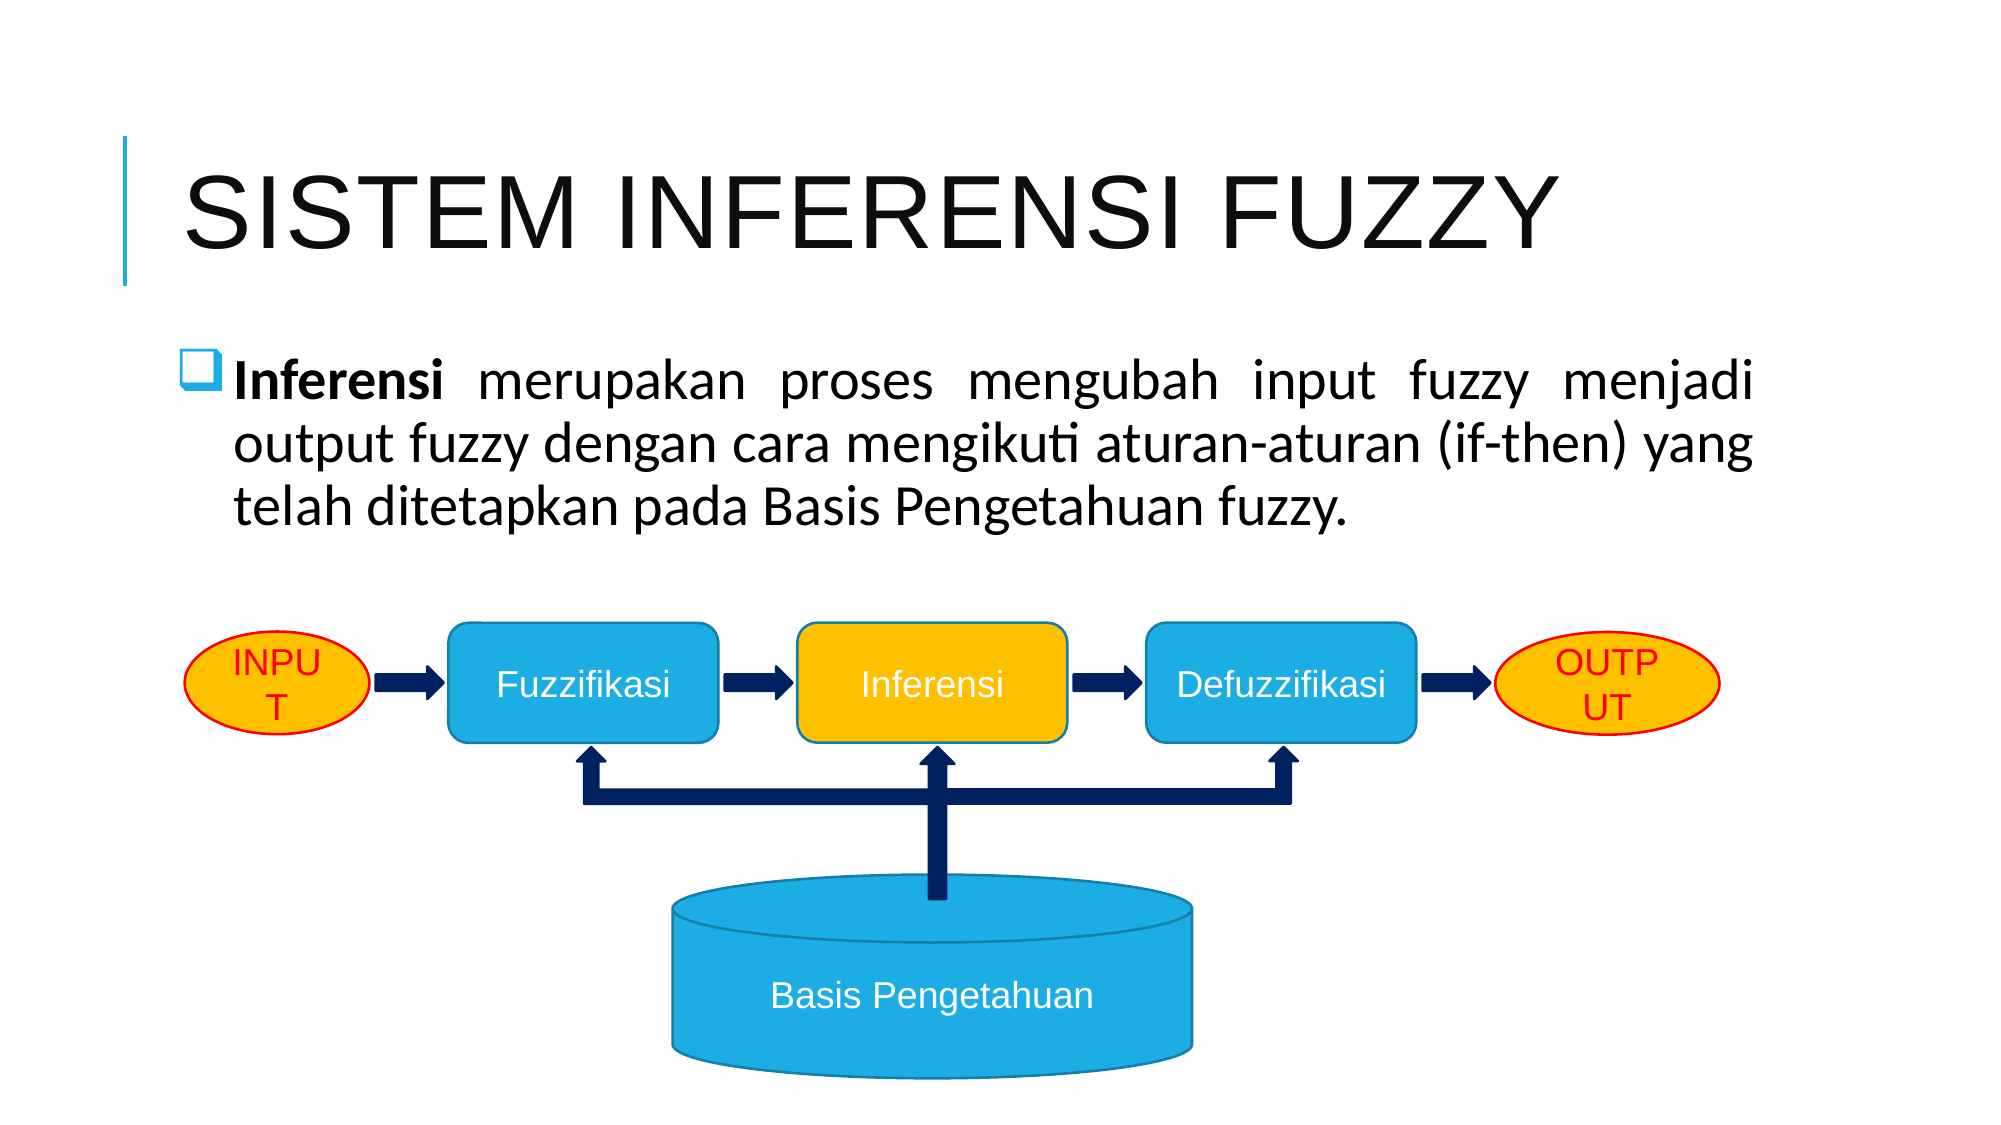

# SISTEM INFERENSI FUZZY
Inferensi merupakan proses mengubah input fuzzy menjadi output fuzzy dengan cara mengikuti aturan-aturan (if-then) yang telah ditetapkan pada Basis Pengetahuan fuzzy.
Inferensi
Defuzzifikasi
Fuzzifikasi
INPUT
OUTPUT

Basis Pengetahuan